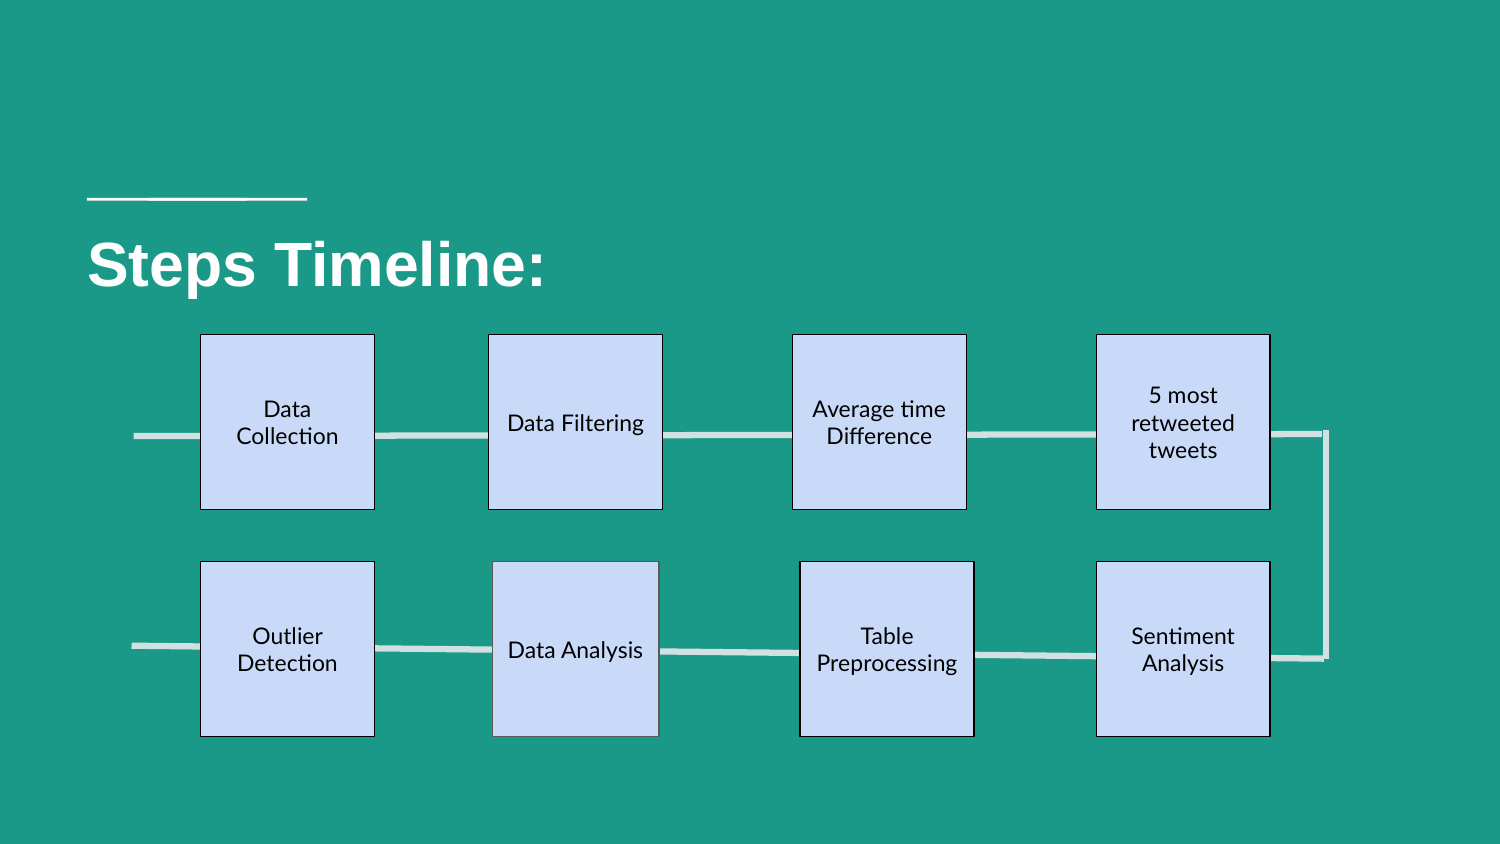

# Steps Timeline:
Data Filtering
Average time Difference
5 most retweeted tweets
Data Collection
Data Analysis
Table Preprocessing
Sentiment Analysis
Outlier Detection